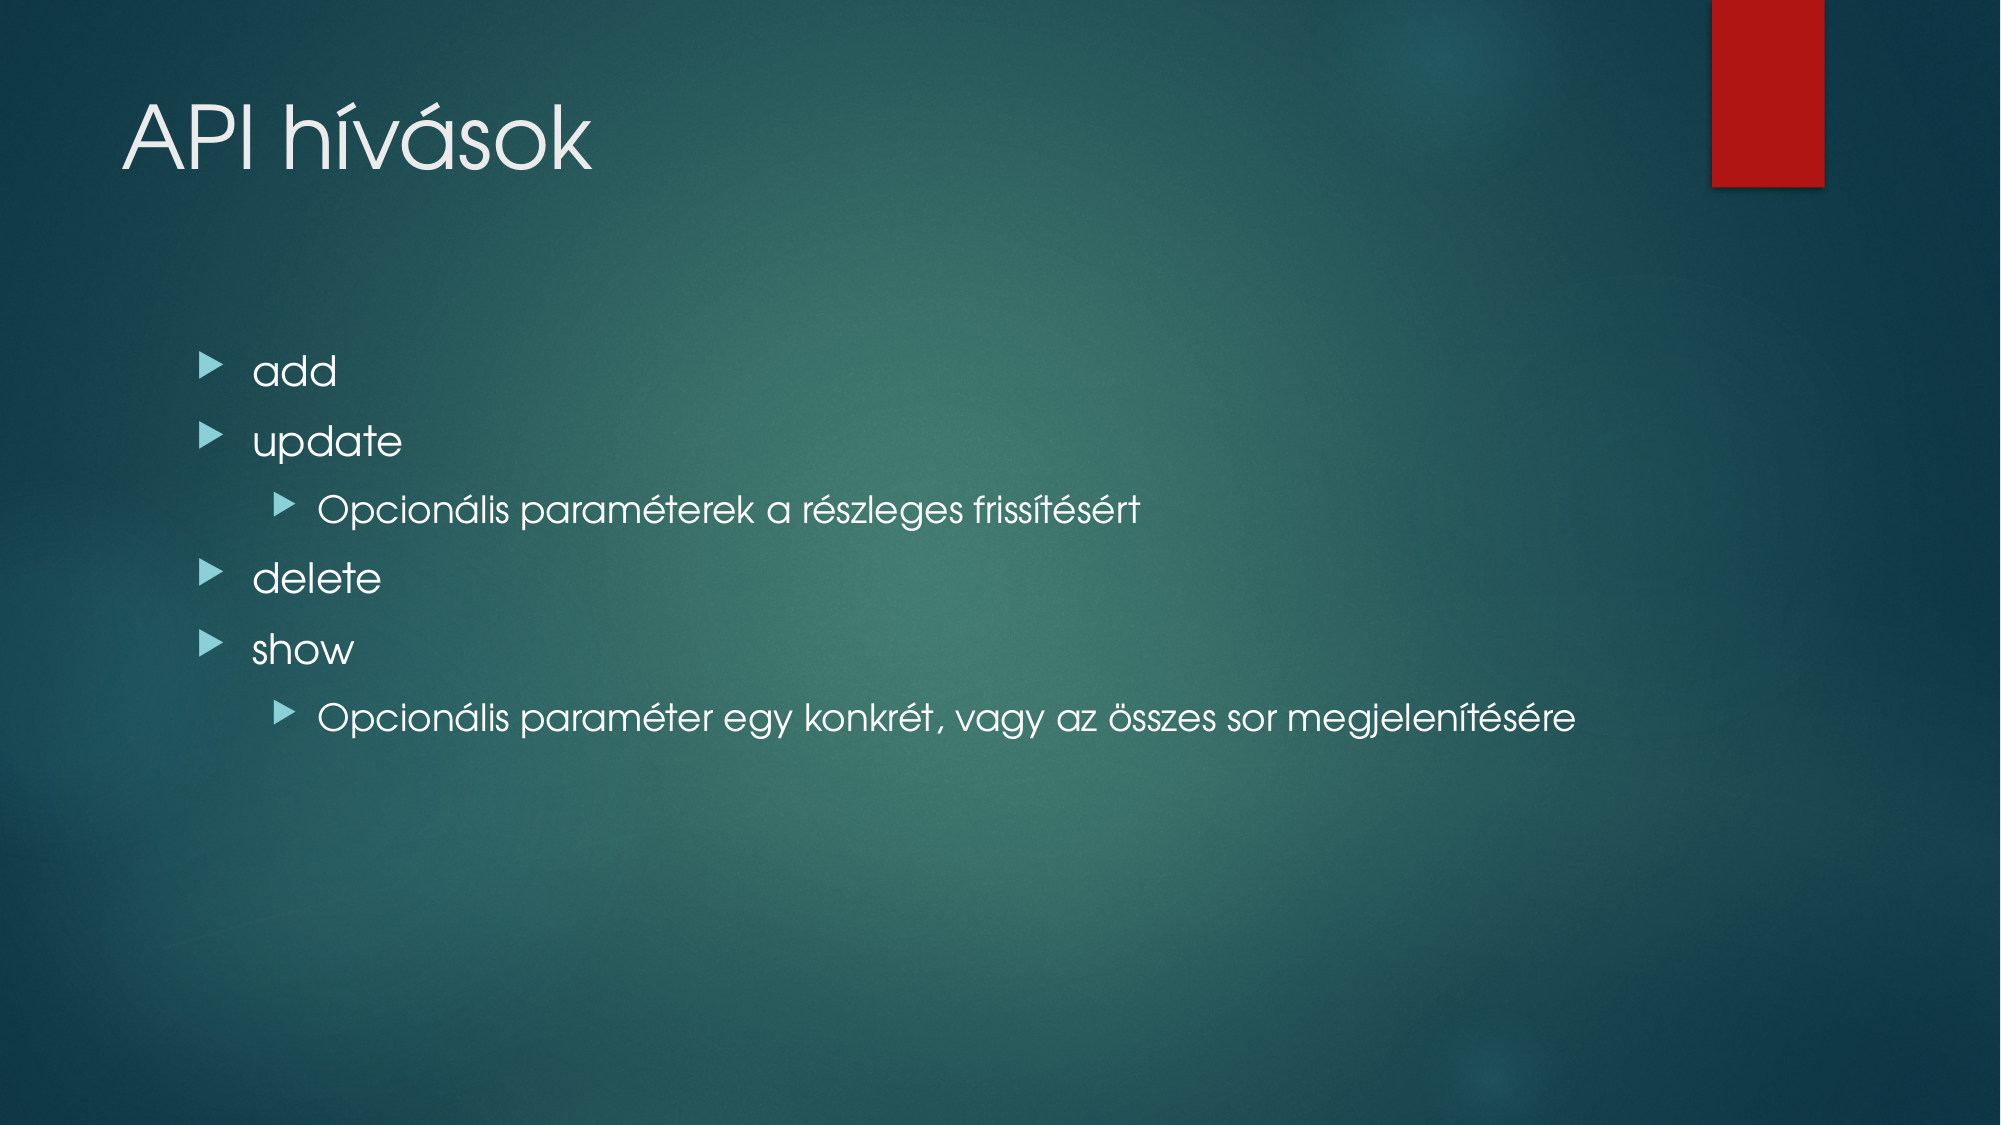

# API hívások
add
update
Opcionális paraméterek a részleges frissítésért
delete
show
Opcionális paraméter egy konkrét, vagy az összes sor megjelenítésére